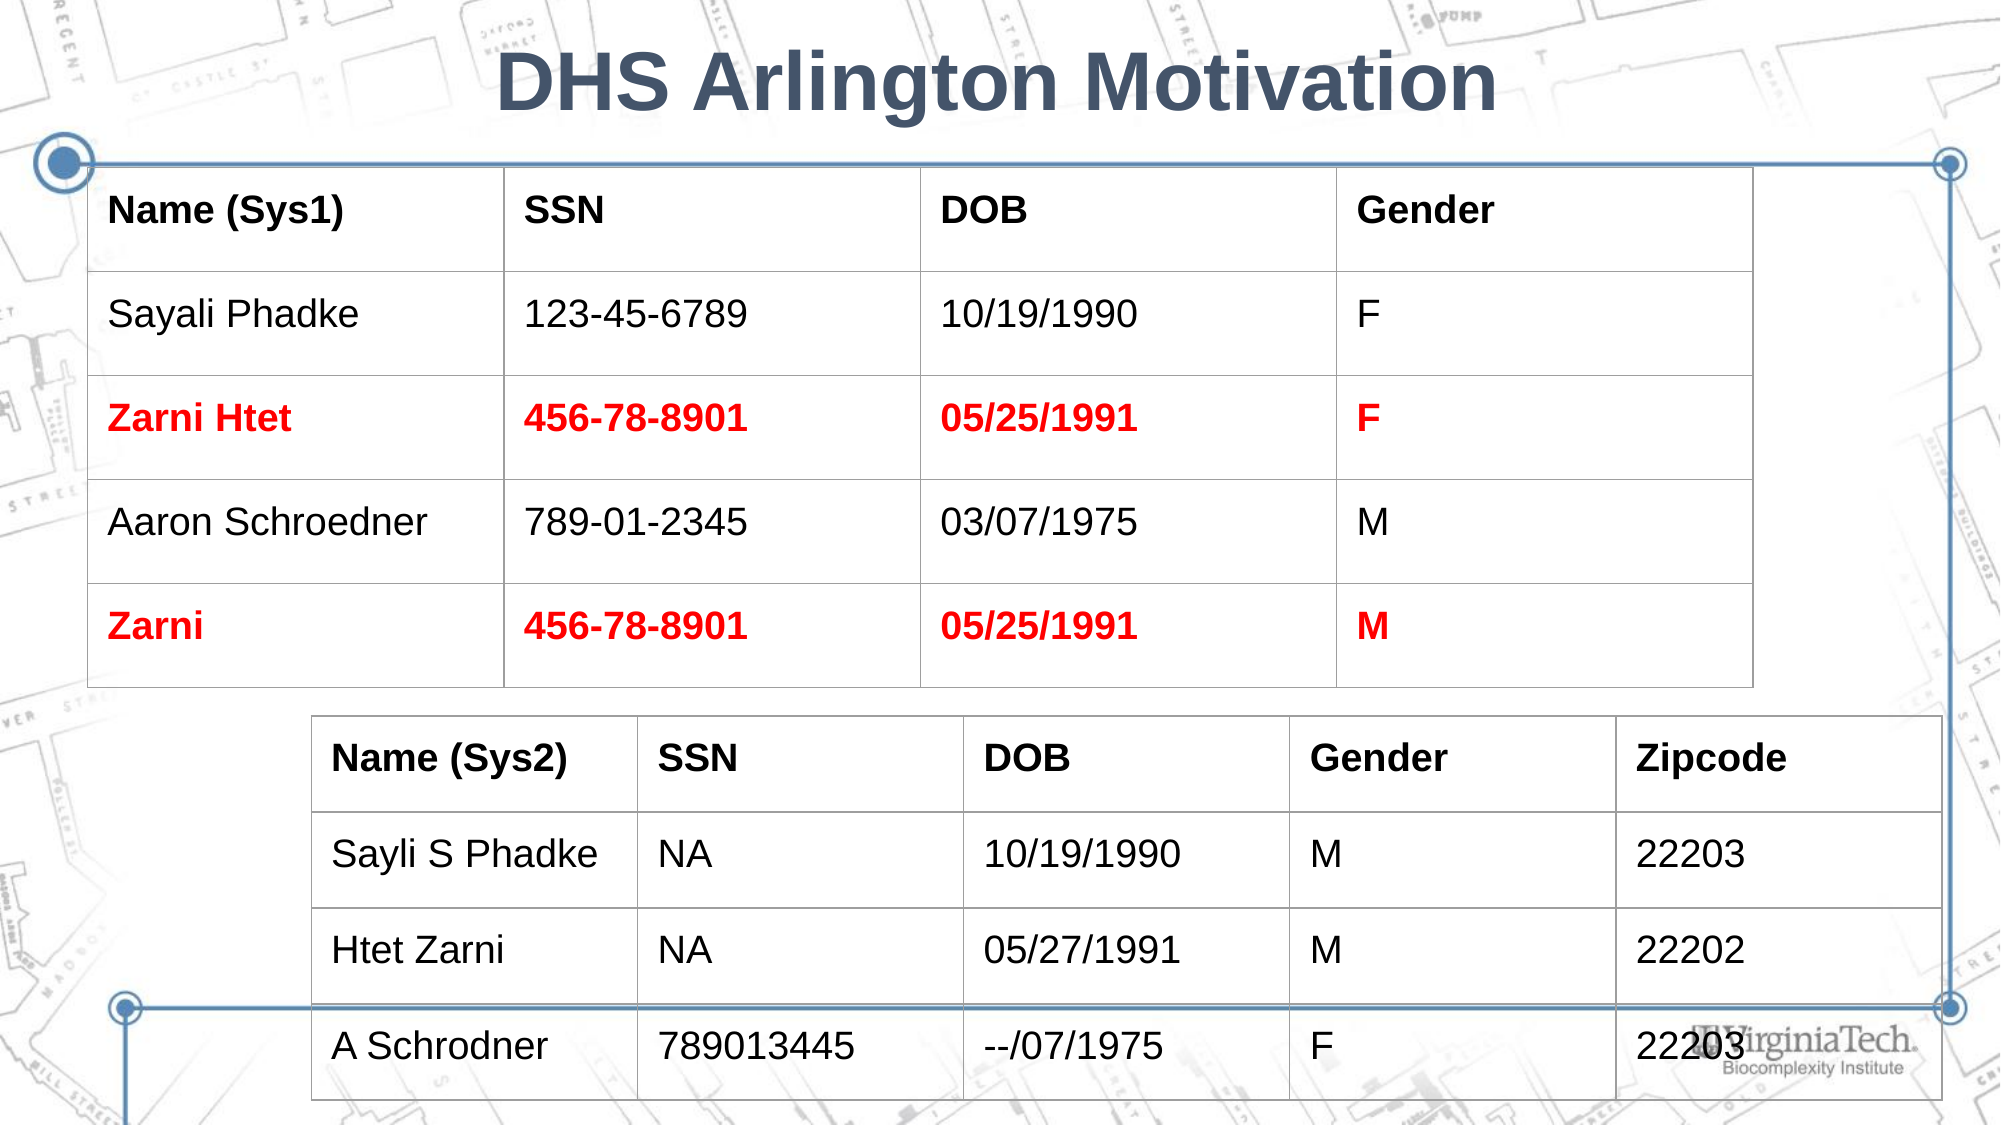

# DHS Arlington Motivation
| Name (Sys1) | SSN | DOB | Gender |
| --- | --- | --- | --- |
| Sayali Phadke | 123-45-6789 | 10/19/1990 | F |
| Zarni Htet | 456-78-8901 | 05/25/1991 | F |
| Aaron Schroedner | 789-01-2345 | 03/07/1975 | M |
| Zarni | 456-78-8901 | 05/25/1991 | M |
| Name (Sys2) | SSN | DOB | Gender | Zipcode |
| --- | --- | --- | --- | --- |
| Sayli S Phadke | NA | 10/19/1990 | M | 22203 |
| Htet Zarni | NA | 05/27/1991 | M | 22202 |
| A Schrodner | 789013445 | --/07/1975 | F | 22203 |